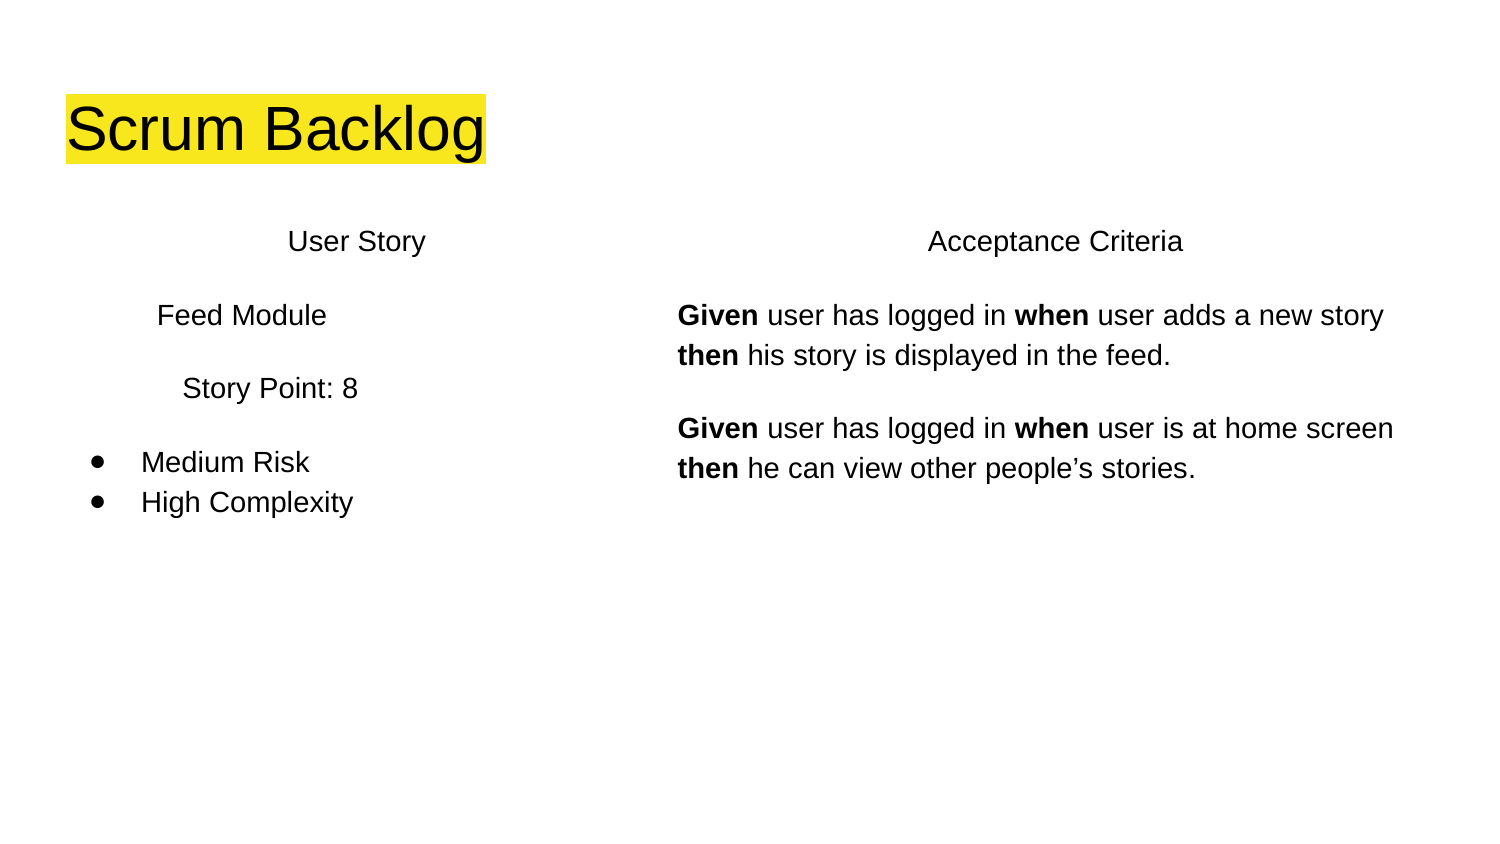

# Scrum Backlog
User Story
           Feed Module
     Story Point: 8
Medium Risk
High Complexity

Acceptance Criteria
Given user has logged in when user adds a new story then his story is displayed in the feed.
Given user has logged in when user is at home screen then he can view other people’s stories.